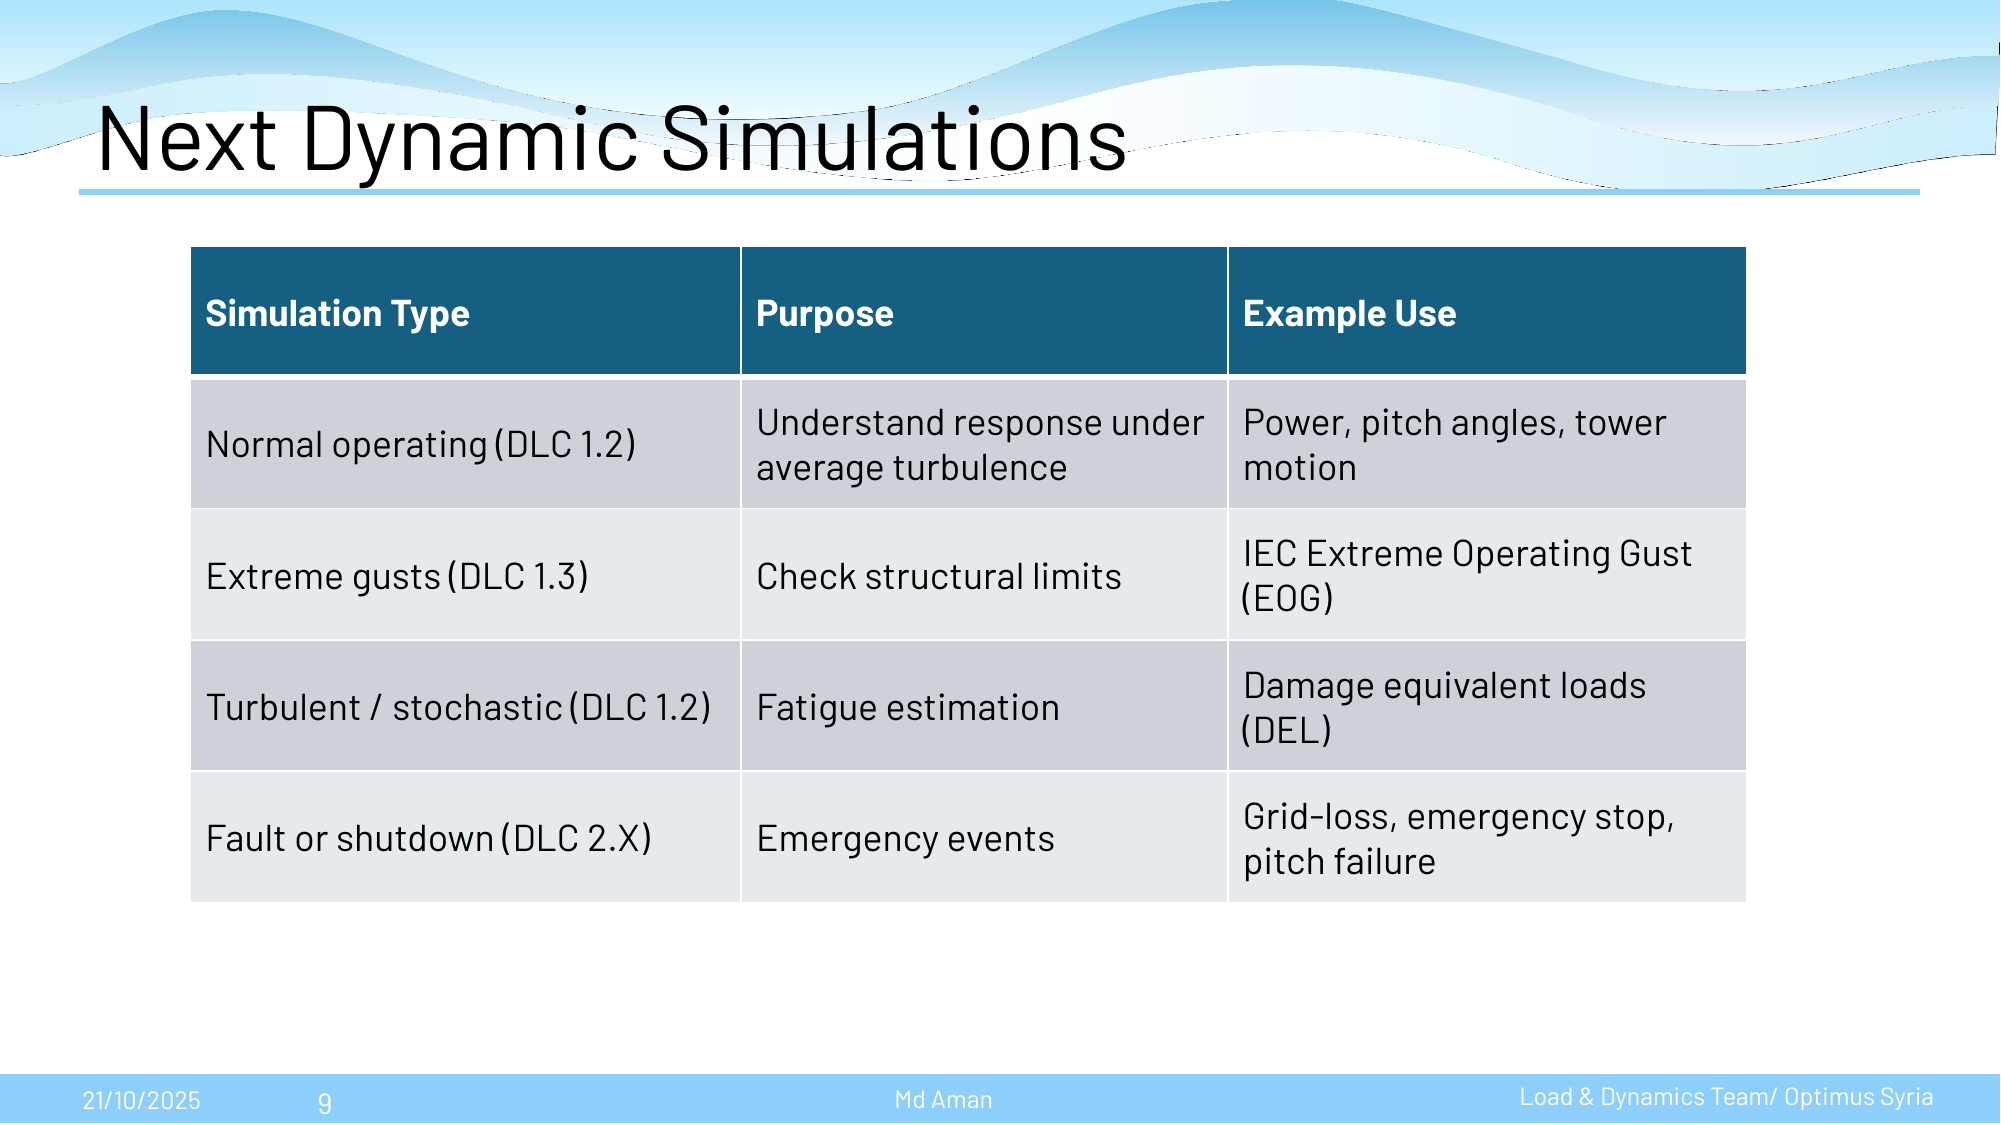

# Next Dynamic Simulations
| Simulation Type | Purpose | Example Use |
| --- | --- | --- |
| Normal operating (DLC 1.2) | Understand response under average turbulence | Power, pitch angles, tower motion |
| Extreme gusts (DLC 1.3) | Check structural limits | IEC Extreme Operating Gust (EOG) |
| Turbulent / stochastic (DLC 1.2) | Fatigue estimation | Damage equivalent loads (DEL) |
| Fault or shutdown (DLC 2.X) | Emergency events | Grid-loss, emergency stop, pitch failure |

9
Load & Dynamics Team/ Optimus Syria
Md Aman
21/10/2025